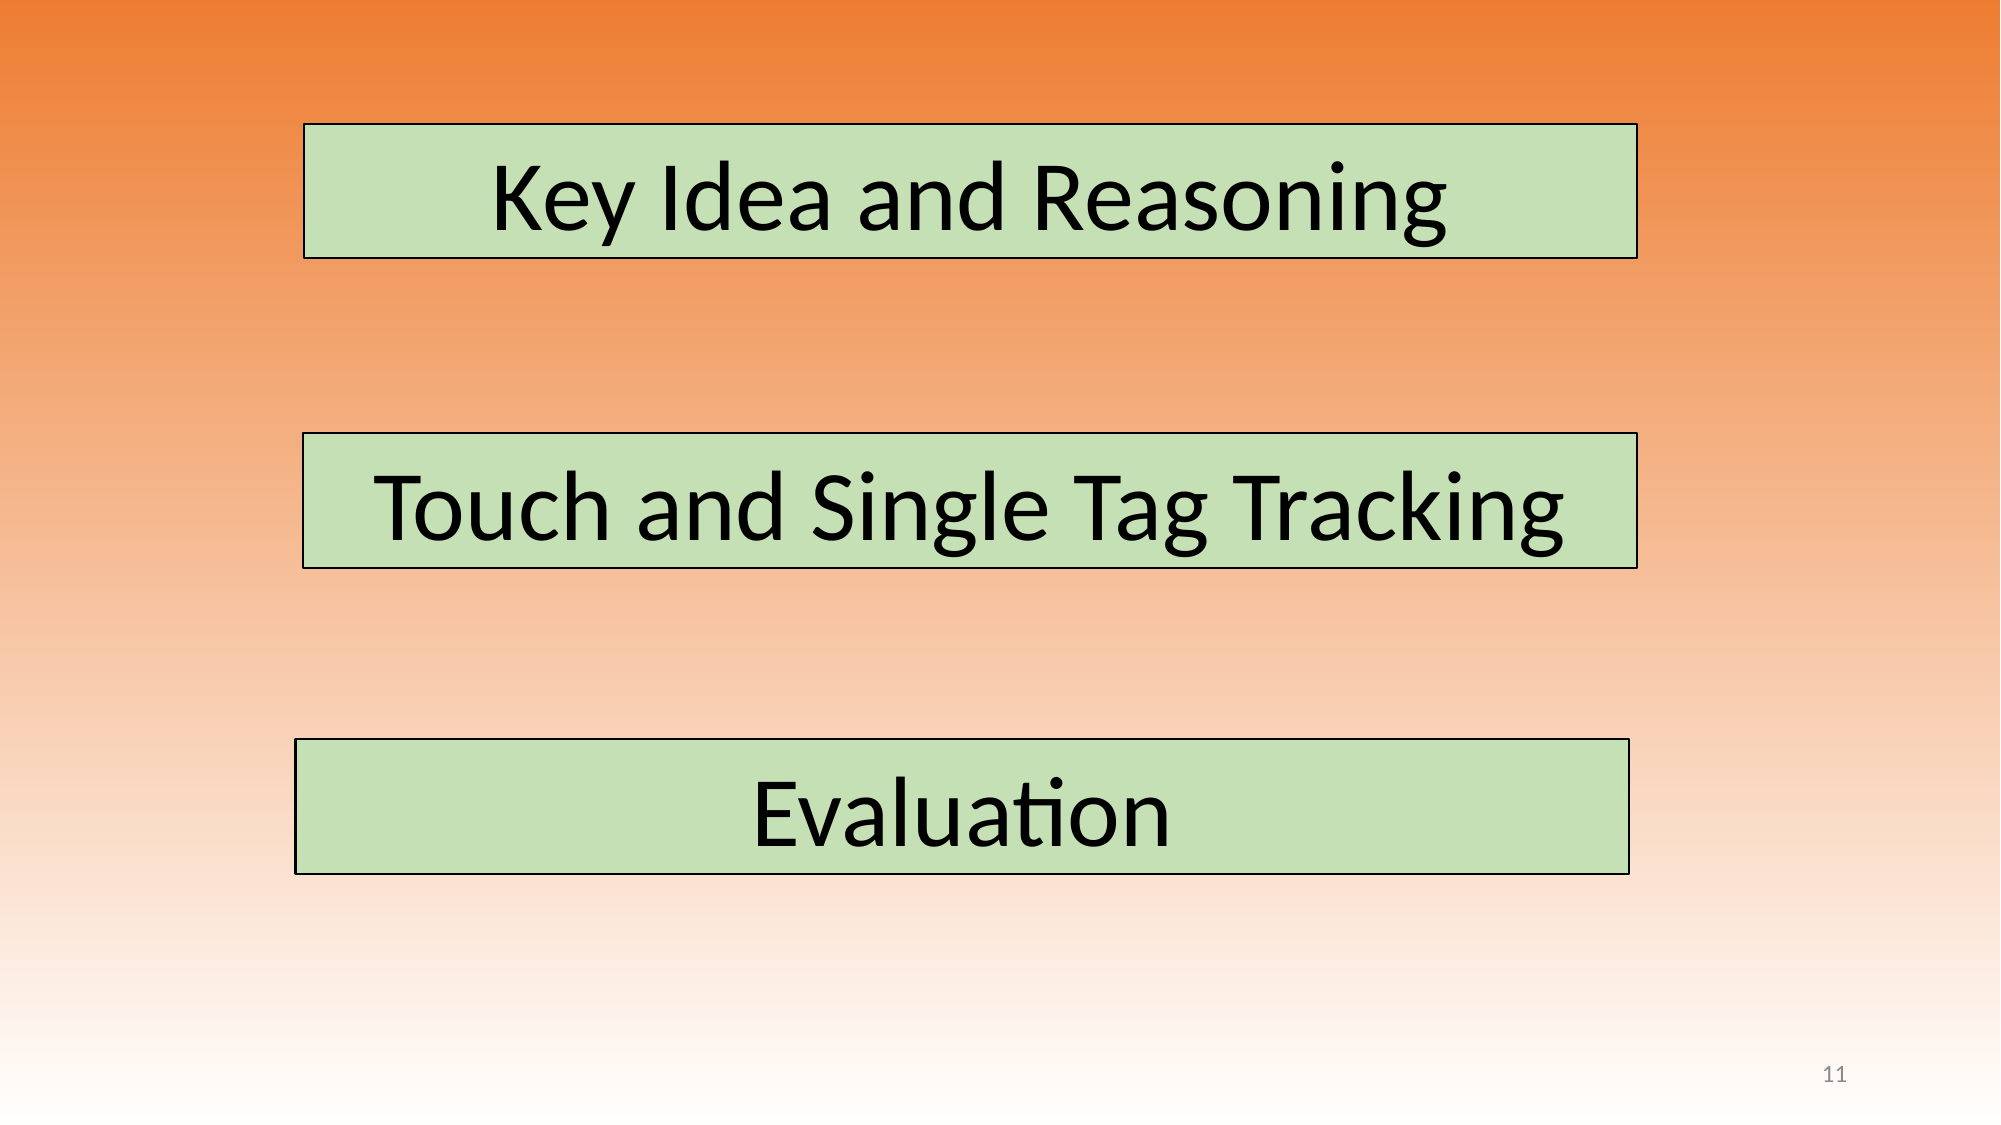

Key Idea and Reasoning
Touch and Single Tag Tracking
Evaluation
11